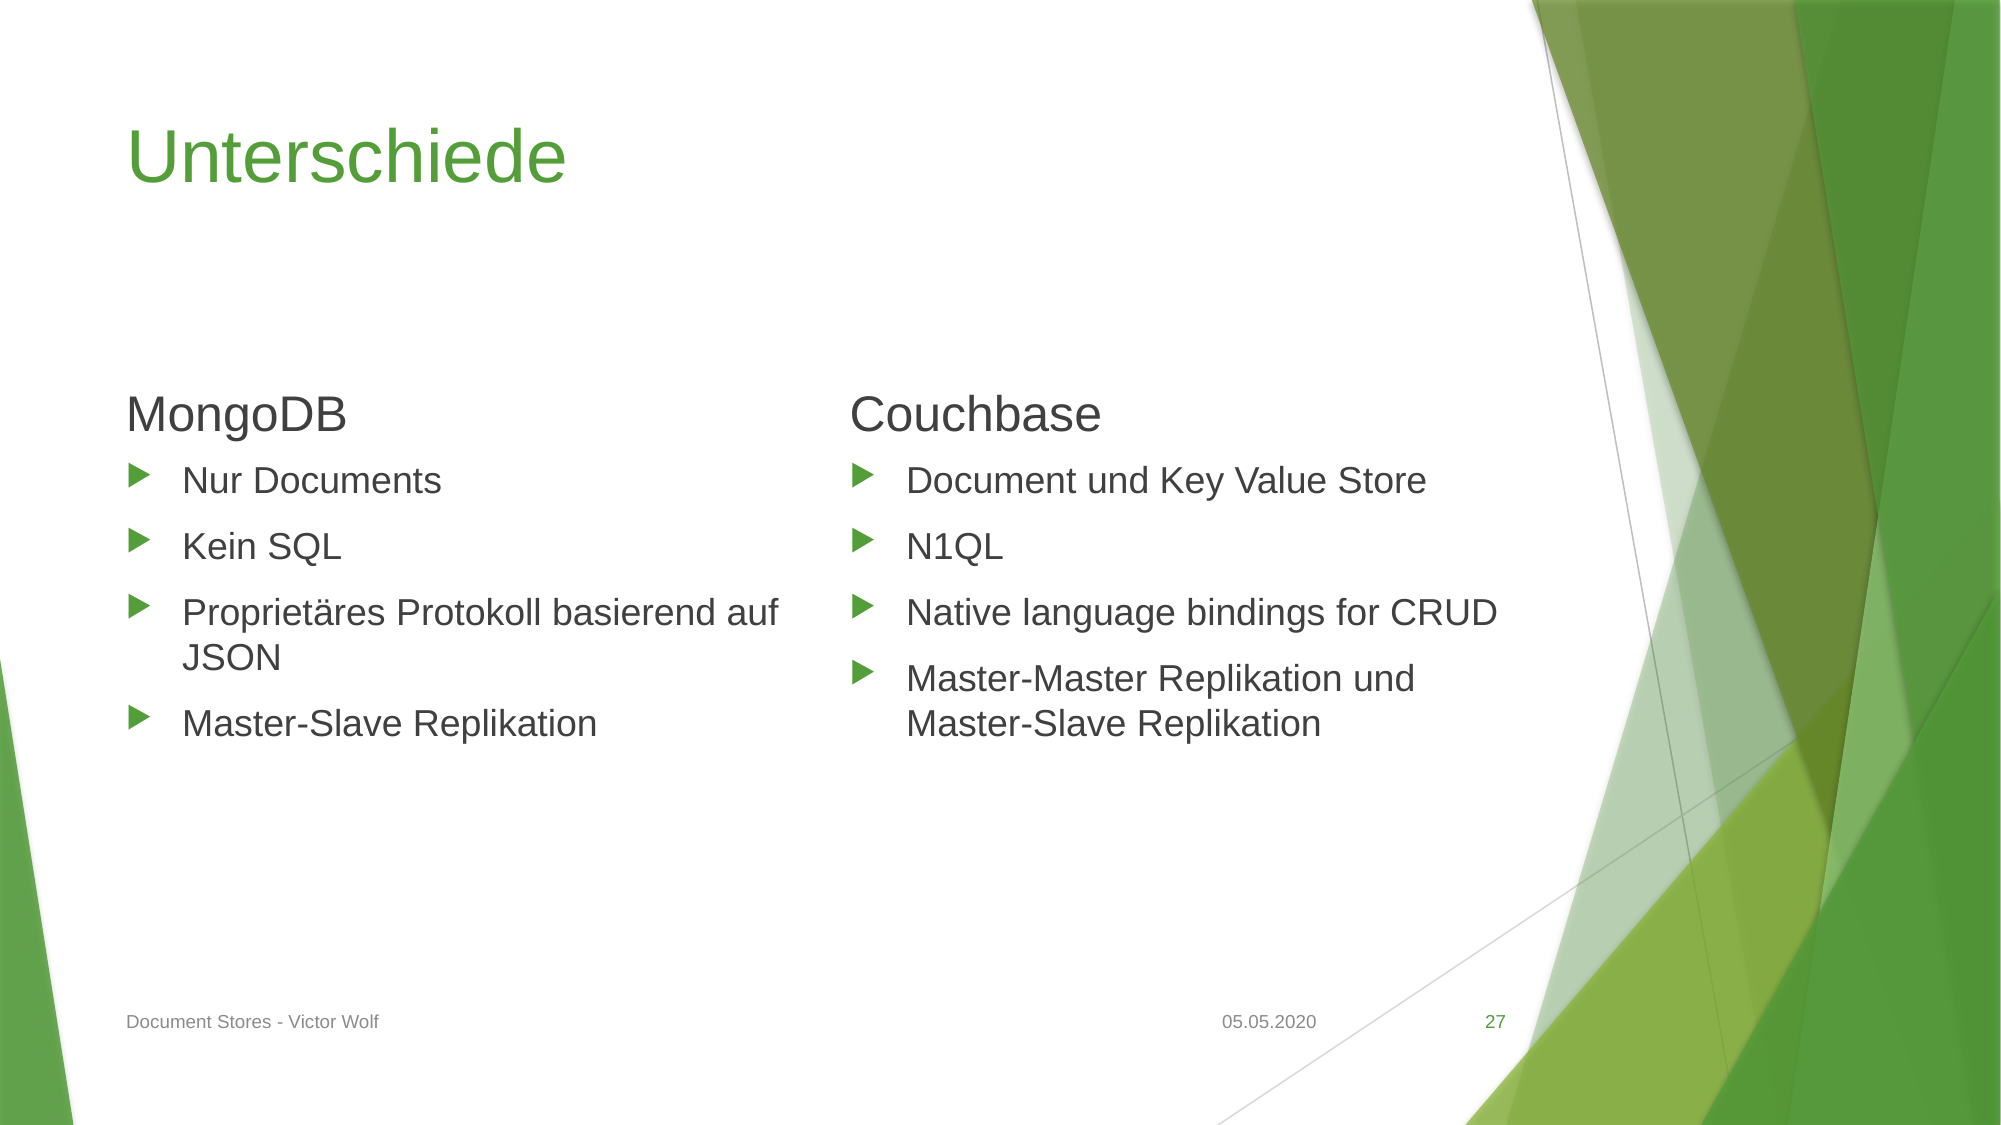

# Unterschiede
MongoDB
Couchbase
Nur Documents
Kein SQL
Proprietäres Protokoll basierend auf JSON
Master-Slave Replikation
Document und Key Value Store
N1QL
Native language bindings for CRUD
Master-Master Replikation und Master-Slave Replikation
Document Stores - Victor Wolf
05.05.2020
27